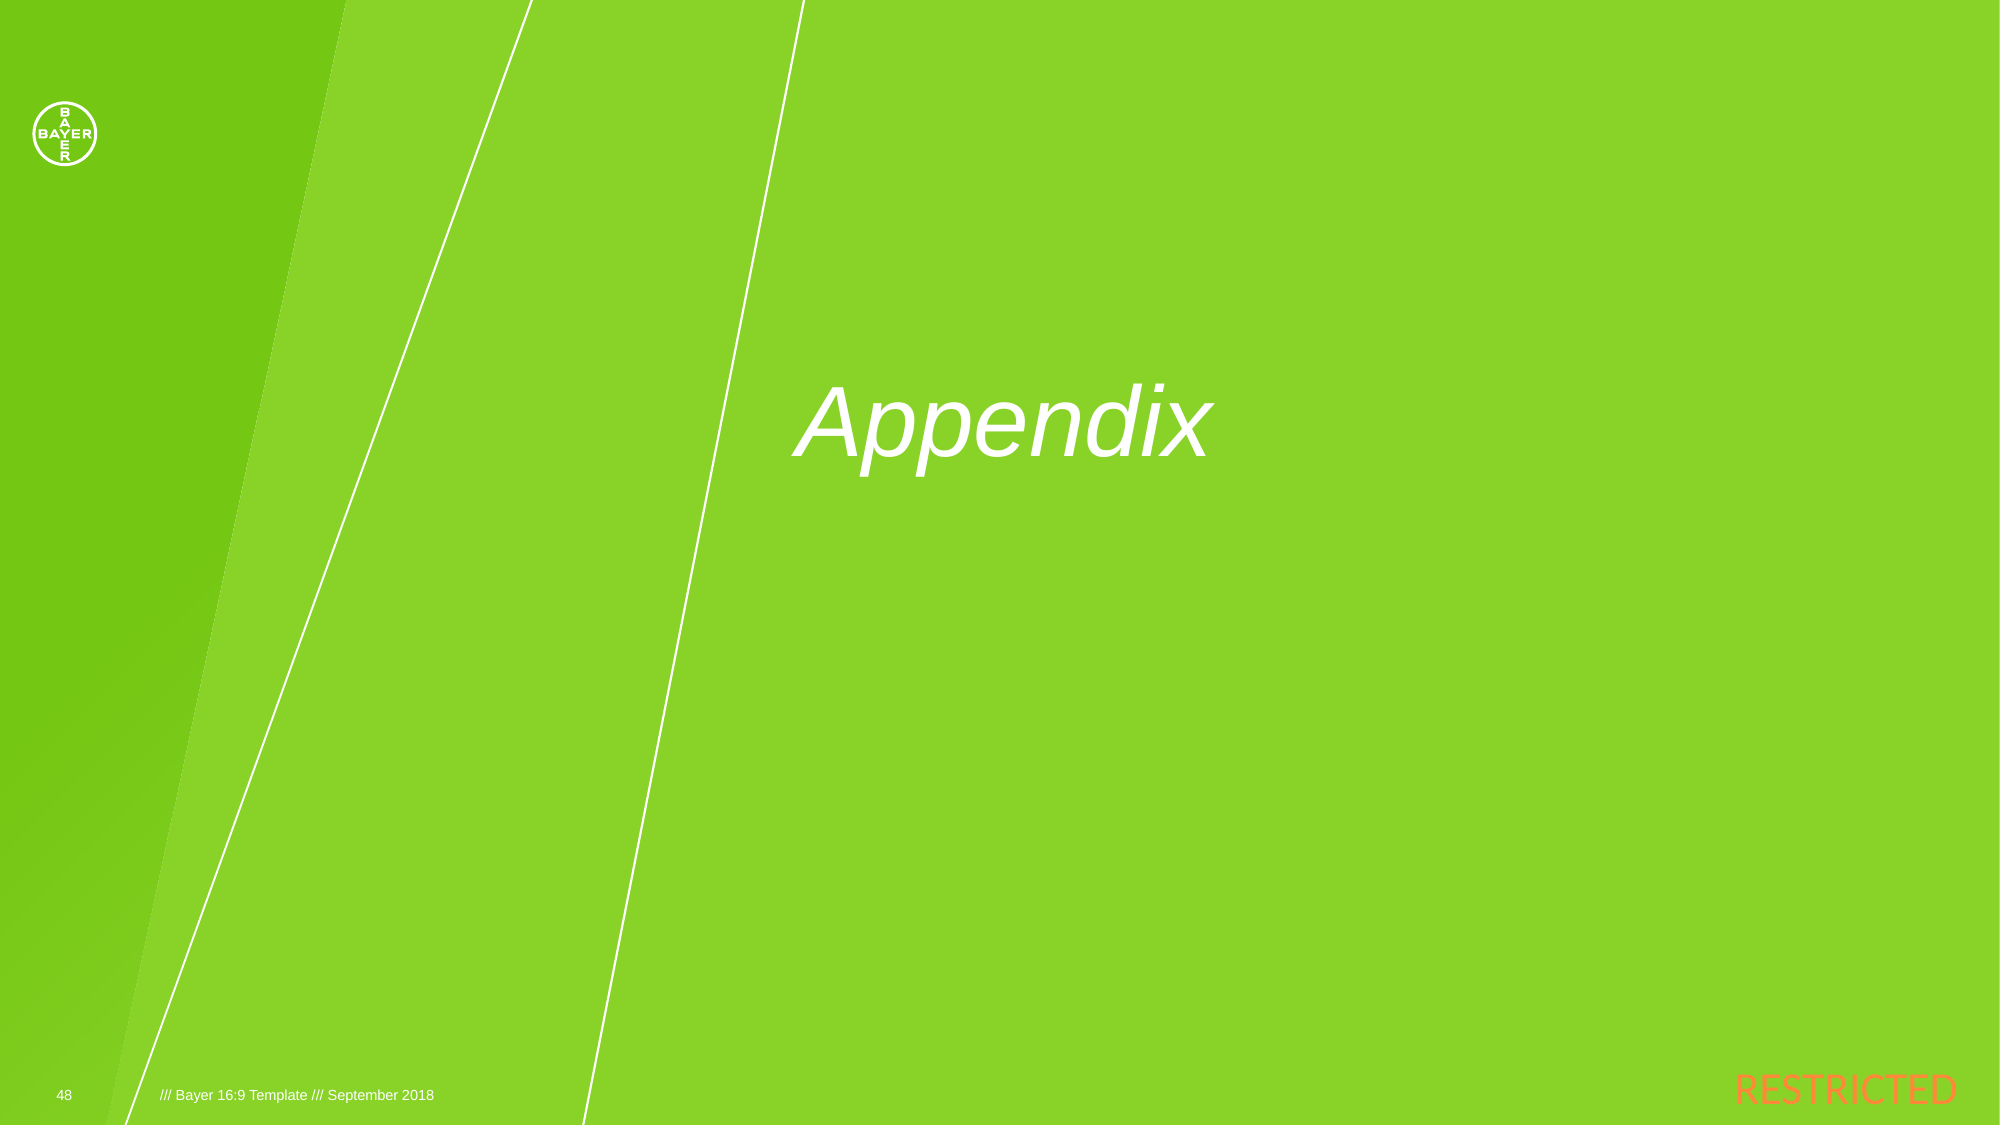

# Appendix

48
/// Bayer 16:9 Template /// September 2018